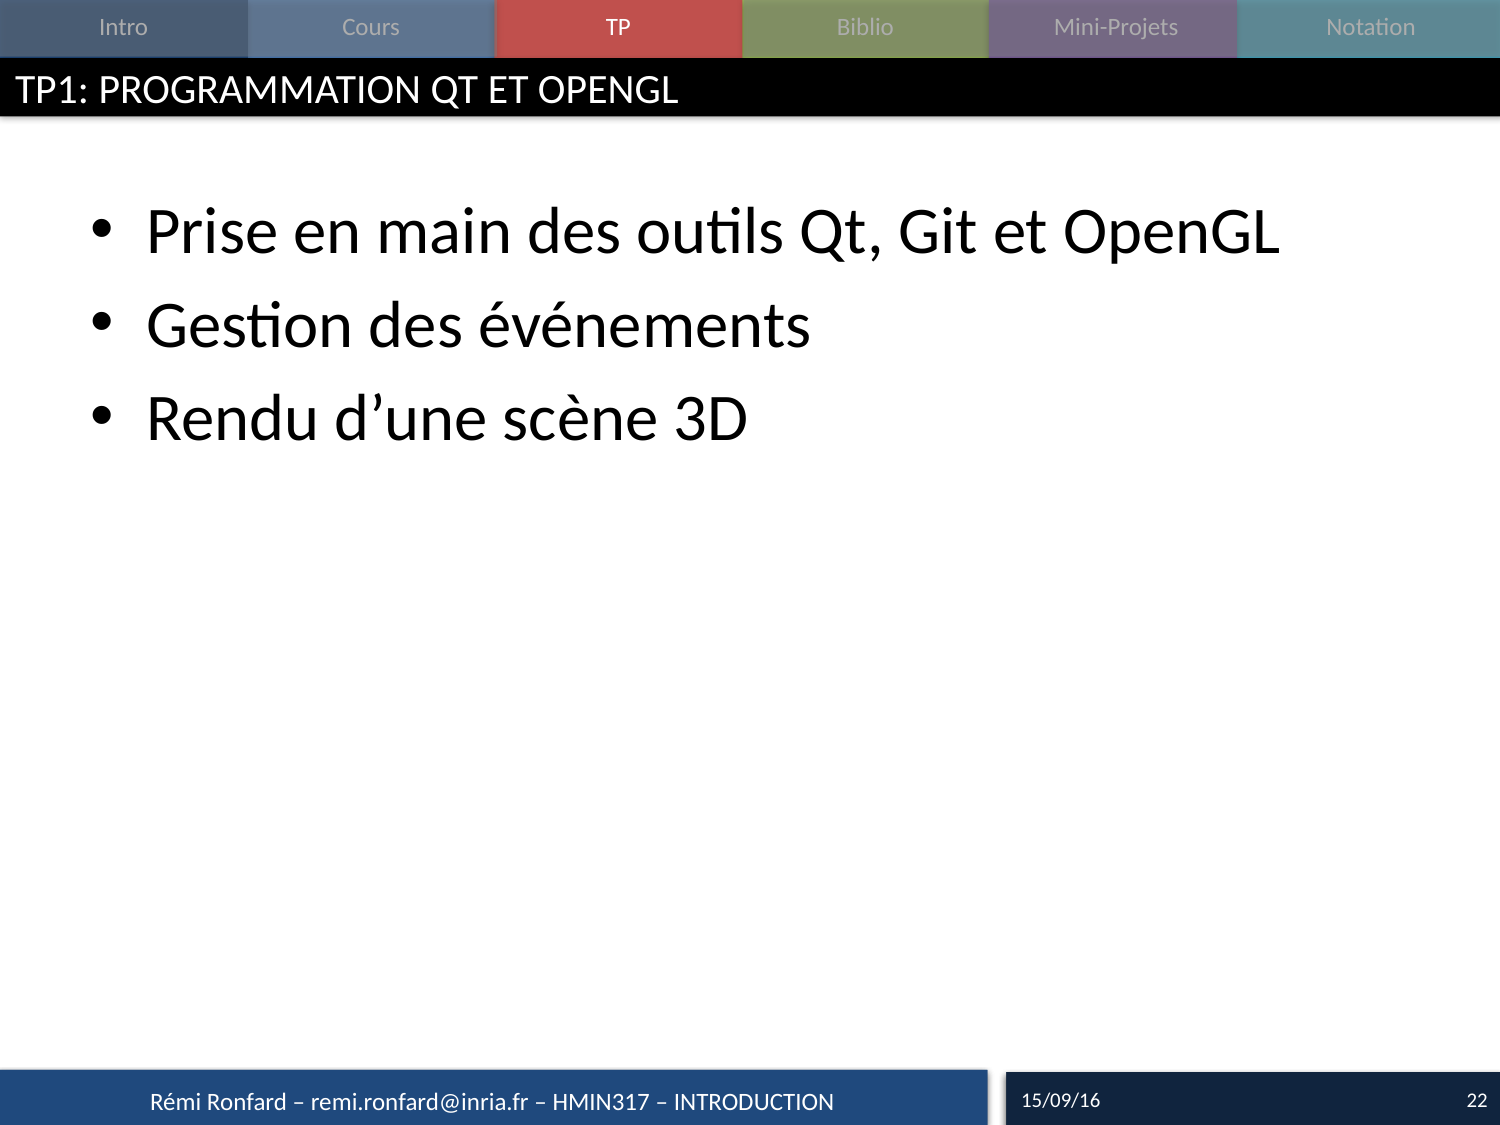

# TP1: PROGRAMMATION QT ET OPENGL
Prise en main des outils Qt, Git et OpenGL
Gestion des événements
Rendu d’une scène 3D
15/09/16
22
Rémi Ronfard – remi.ronfard@inria.fr – HMIN317 – INTRODUCTION